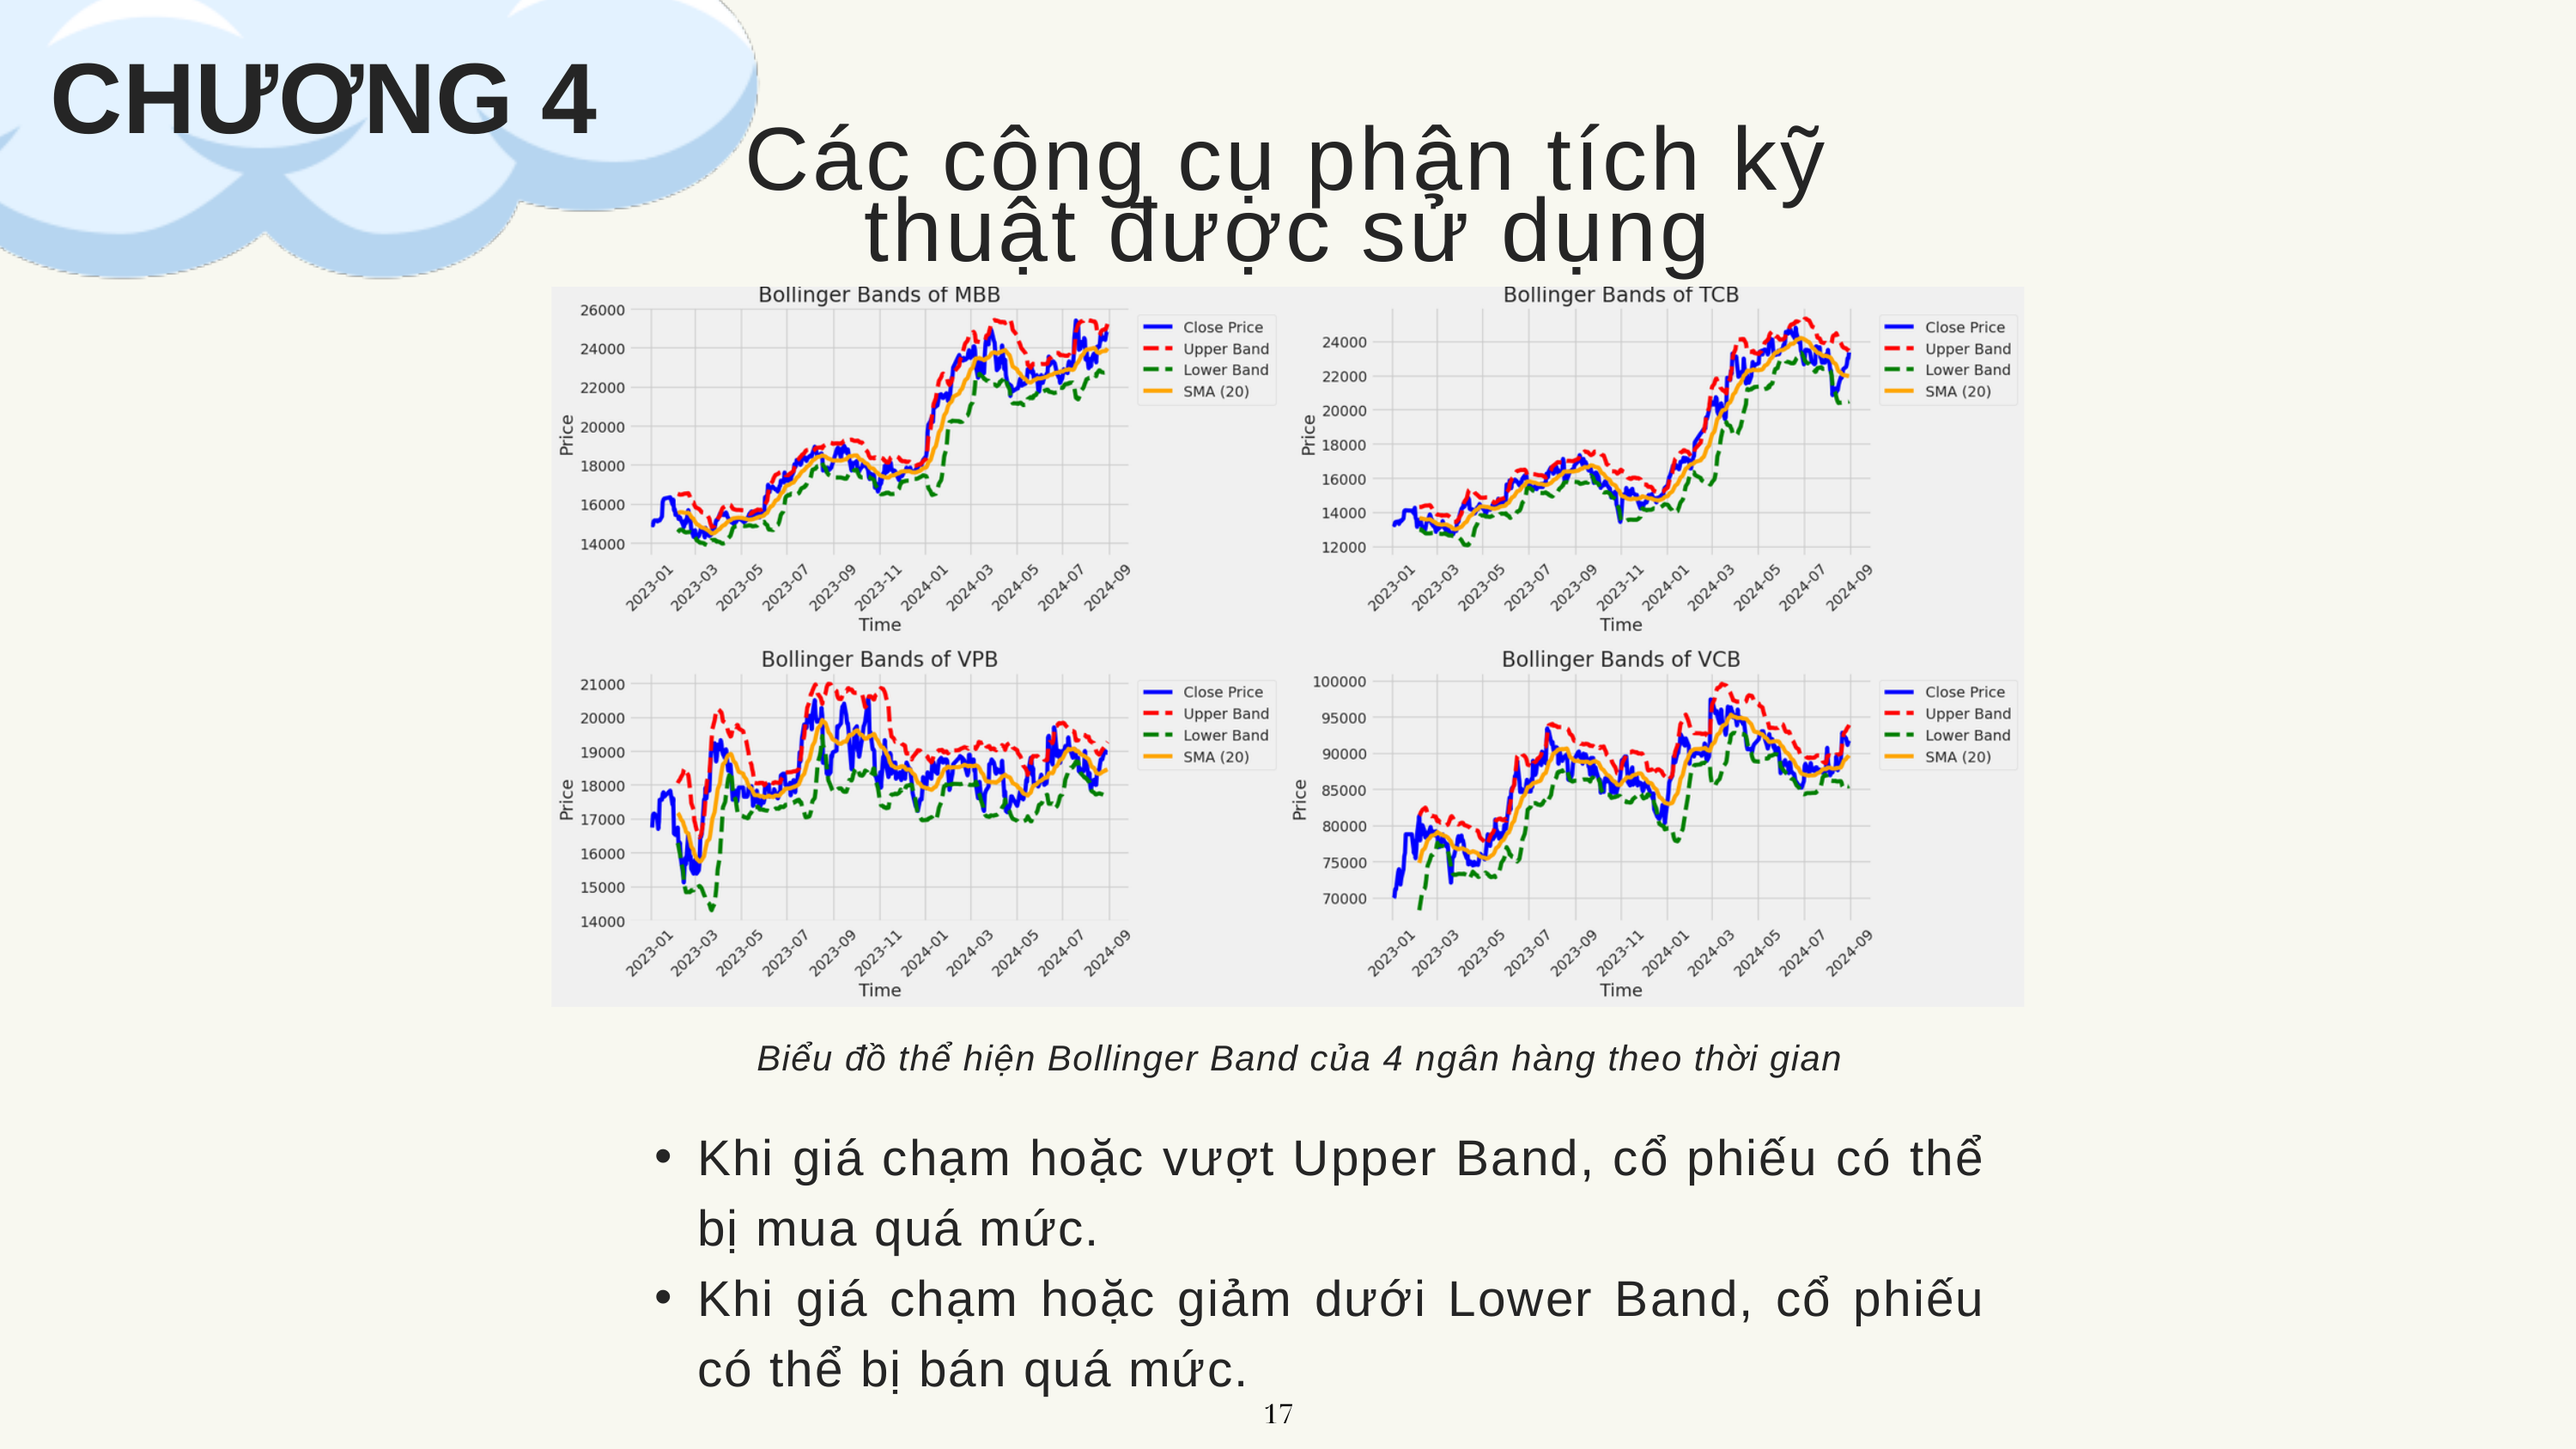

CHƯƠNG 4
CHƯƠNG 3
CHƯƠNG 4
Các công cụ phân tích kỹ thuật được sử dụng

Biểu đồ thể hiện Bollinger Band của 4 ngân hàng theo thời gian
Khi giá chạm hoặc vượt Upper Band, cổ phiếu có thể bị mua quá mức.
Khi giá chạm hoặc giảm dưới Lower Band, cổ phiếu có thể bị bán quá mức.
17